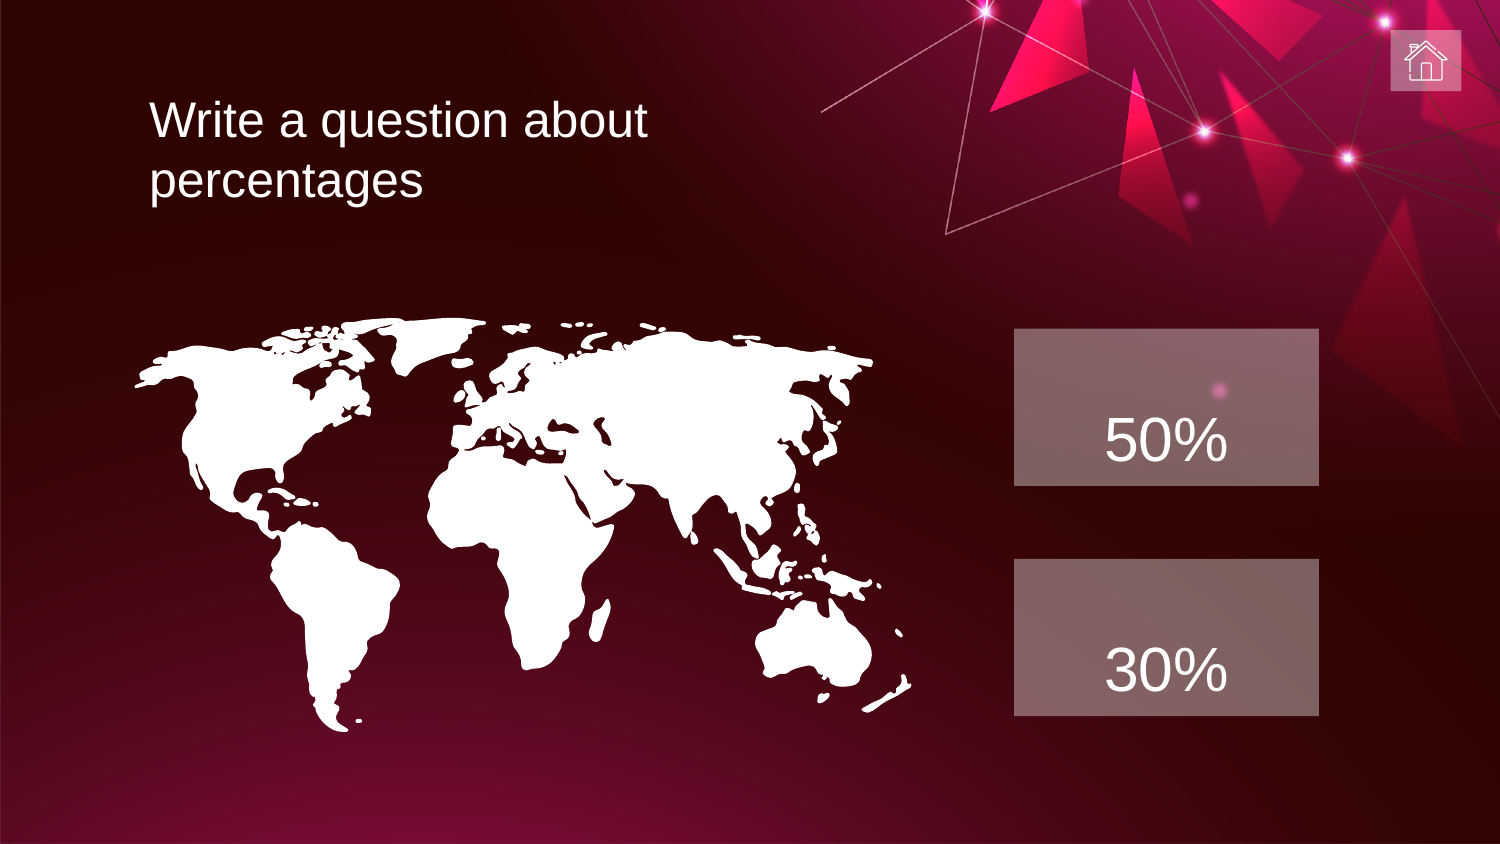

# Write a question about percentages

50%

30%